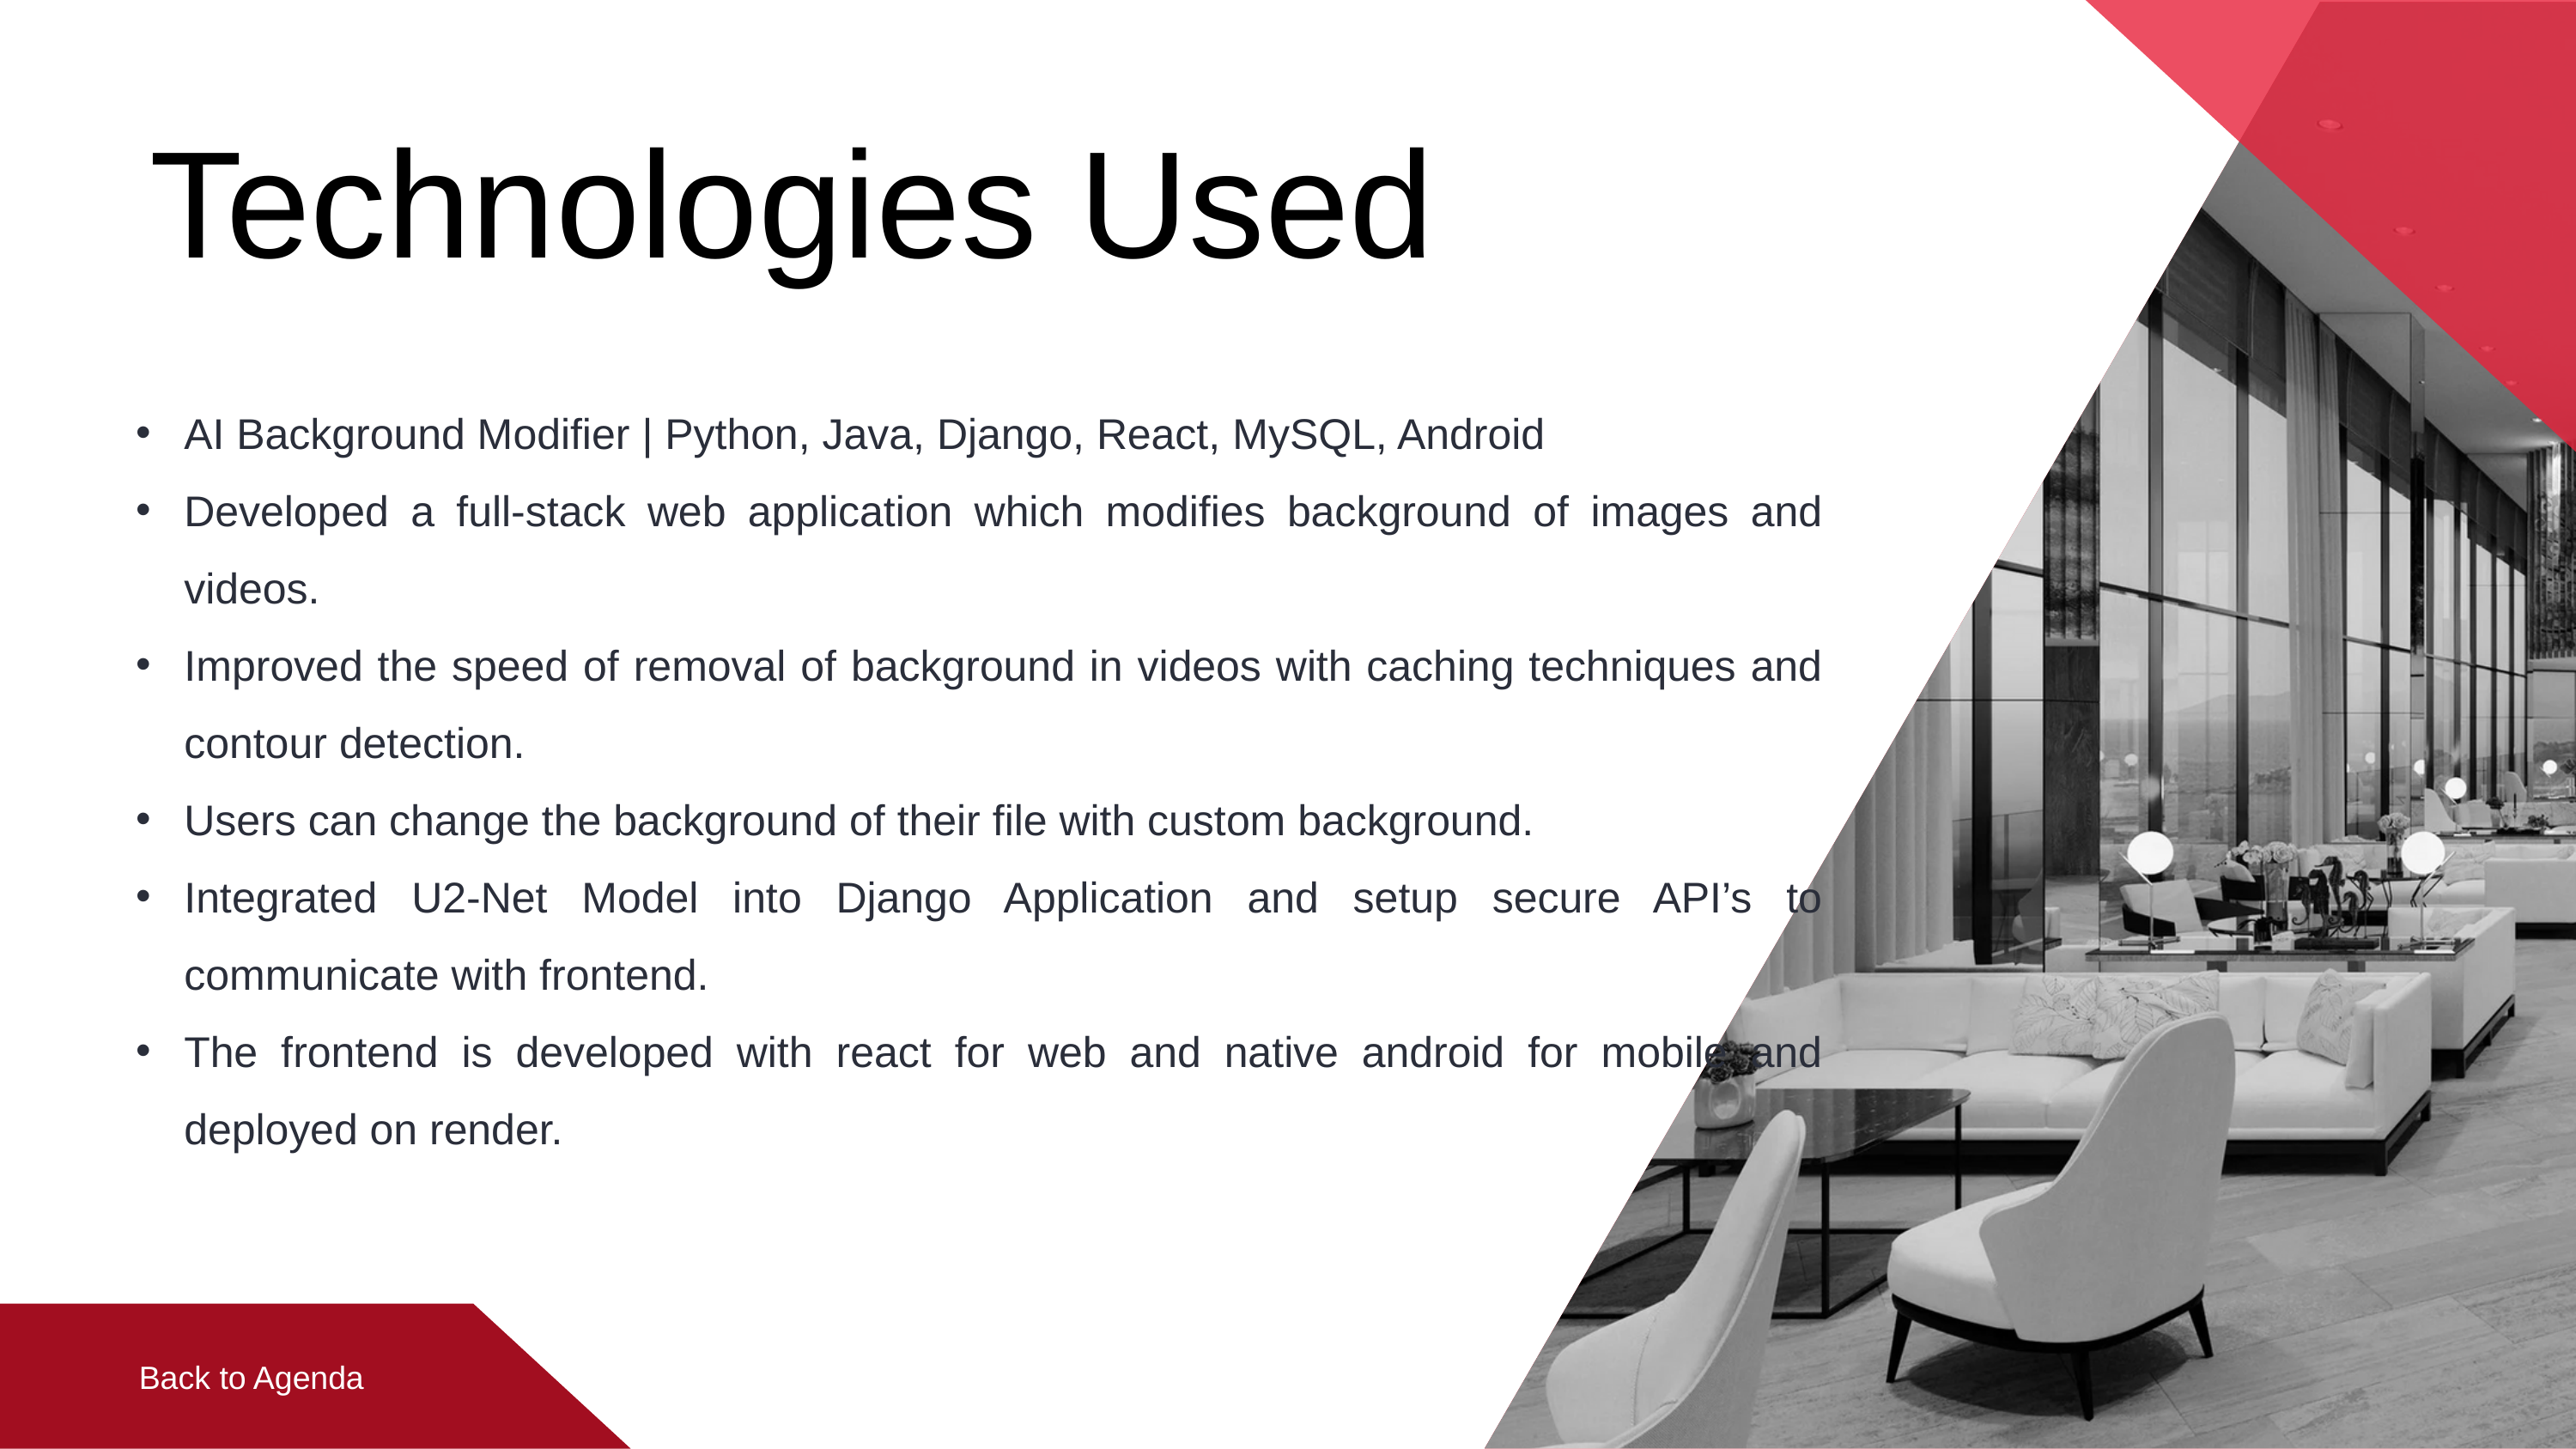

Technologies Used
AI Background Modifier | Python, Java, Django, React, MySQL, Android
Developed a full-stack web application which modifies background of images and videos.
Improved the speed of removal of background in videos with caching techniques and contour detection.
Users can change the background of their file with custom background.
Integrated U2-Net Model into Django Application and setup secure API’s to communicate with frontend.
The frontend is developed with react for web and native android for mobile and deployed on render.

Back to Agenda